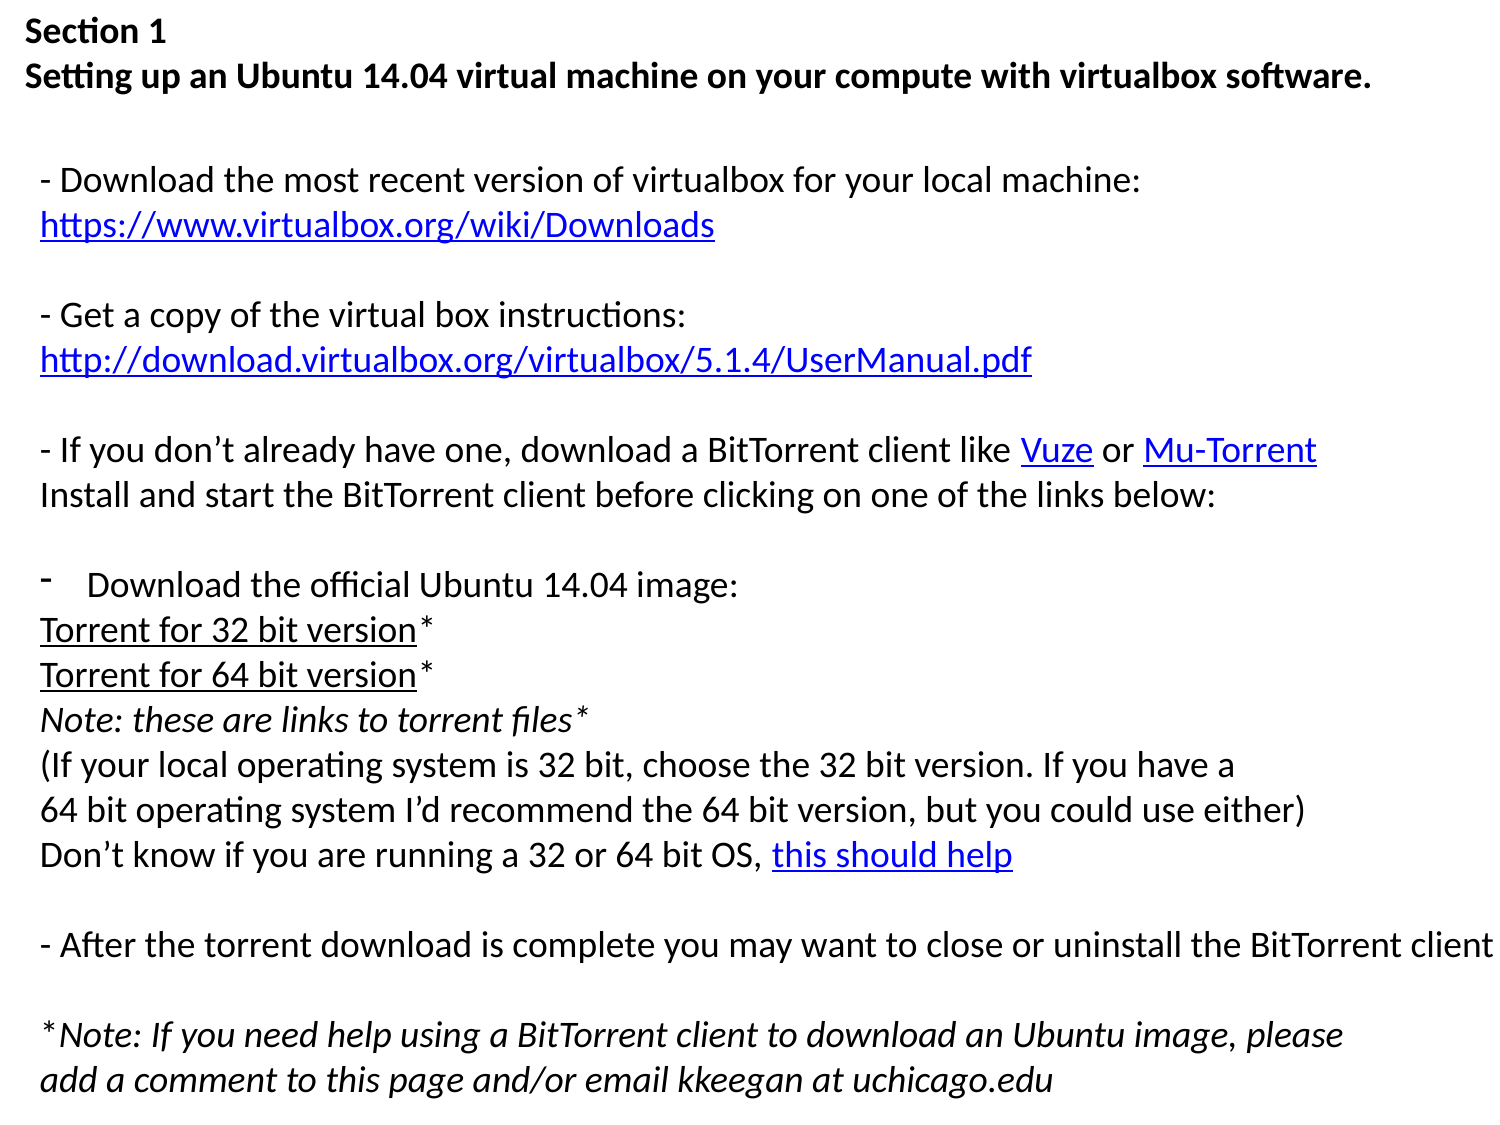

Section 1
Setting up an Ubuntu 14.04 virtual machine on your compute with virtualbox software.

- Download the most recent version of virtualbox for your local machine:
https://www.virtualbox.org/wiki/Downloads

- Get a copy of the virtual box instructions:
http://download.virtualbox.org/virtualbox/5.1.4/UserManual.pdf

- If you don’t already have one, download a BitTorrent client like Vuze or Mu-Torrent
Install and start the BitTorrent client before clicking on one of the links below:

Download the official Ubuntu 14.04 image:
Torrent for 32 bit version*
Torrent for 64 bit version*
Note: these are links to torrent files*
(If your local operating system is 32 bit, choose the 32 bit version. If you have a
64 bit operating system I’d recommend the 64 bit version, but you could use either)
Don’t know if you are running a 32 or 64 bit OS, this should help

- After the torrent download is complete you may want to close or uninstall the BitTorrent client

*Note: If you need help using a BitTorrent client to download an Ubuntu image, please
add a comment to this page and/or email kkeegan at uchicago.edu